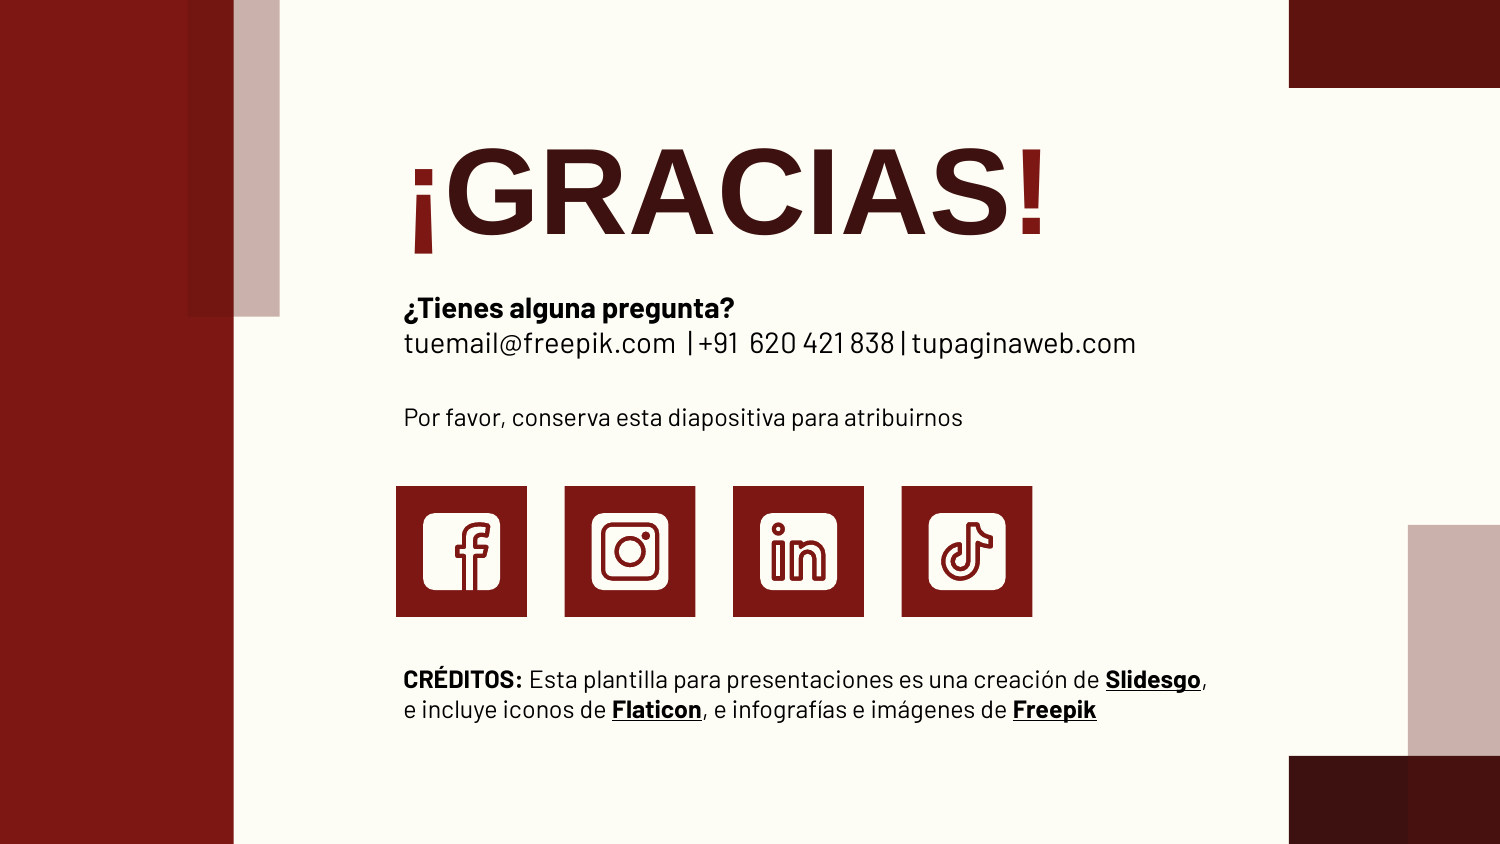

# ¡GRACIAS!
¿Tienes alguna pregunta?
tuemail@freepik.com  | +91  620 421 838 | tupaginaweb.com
Por favor, conserva esta diapositiva para atribuirnos